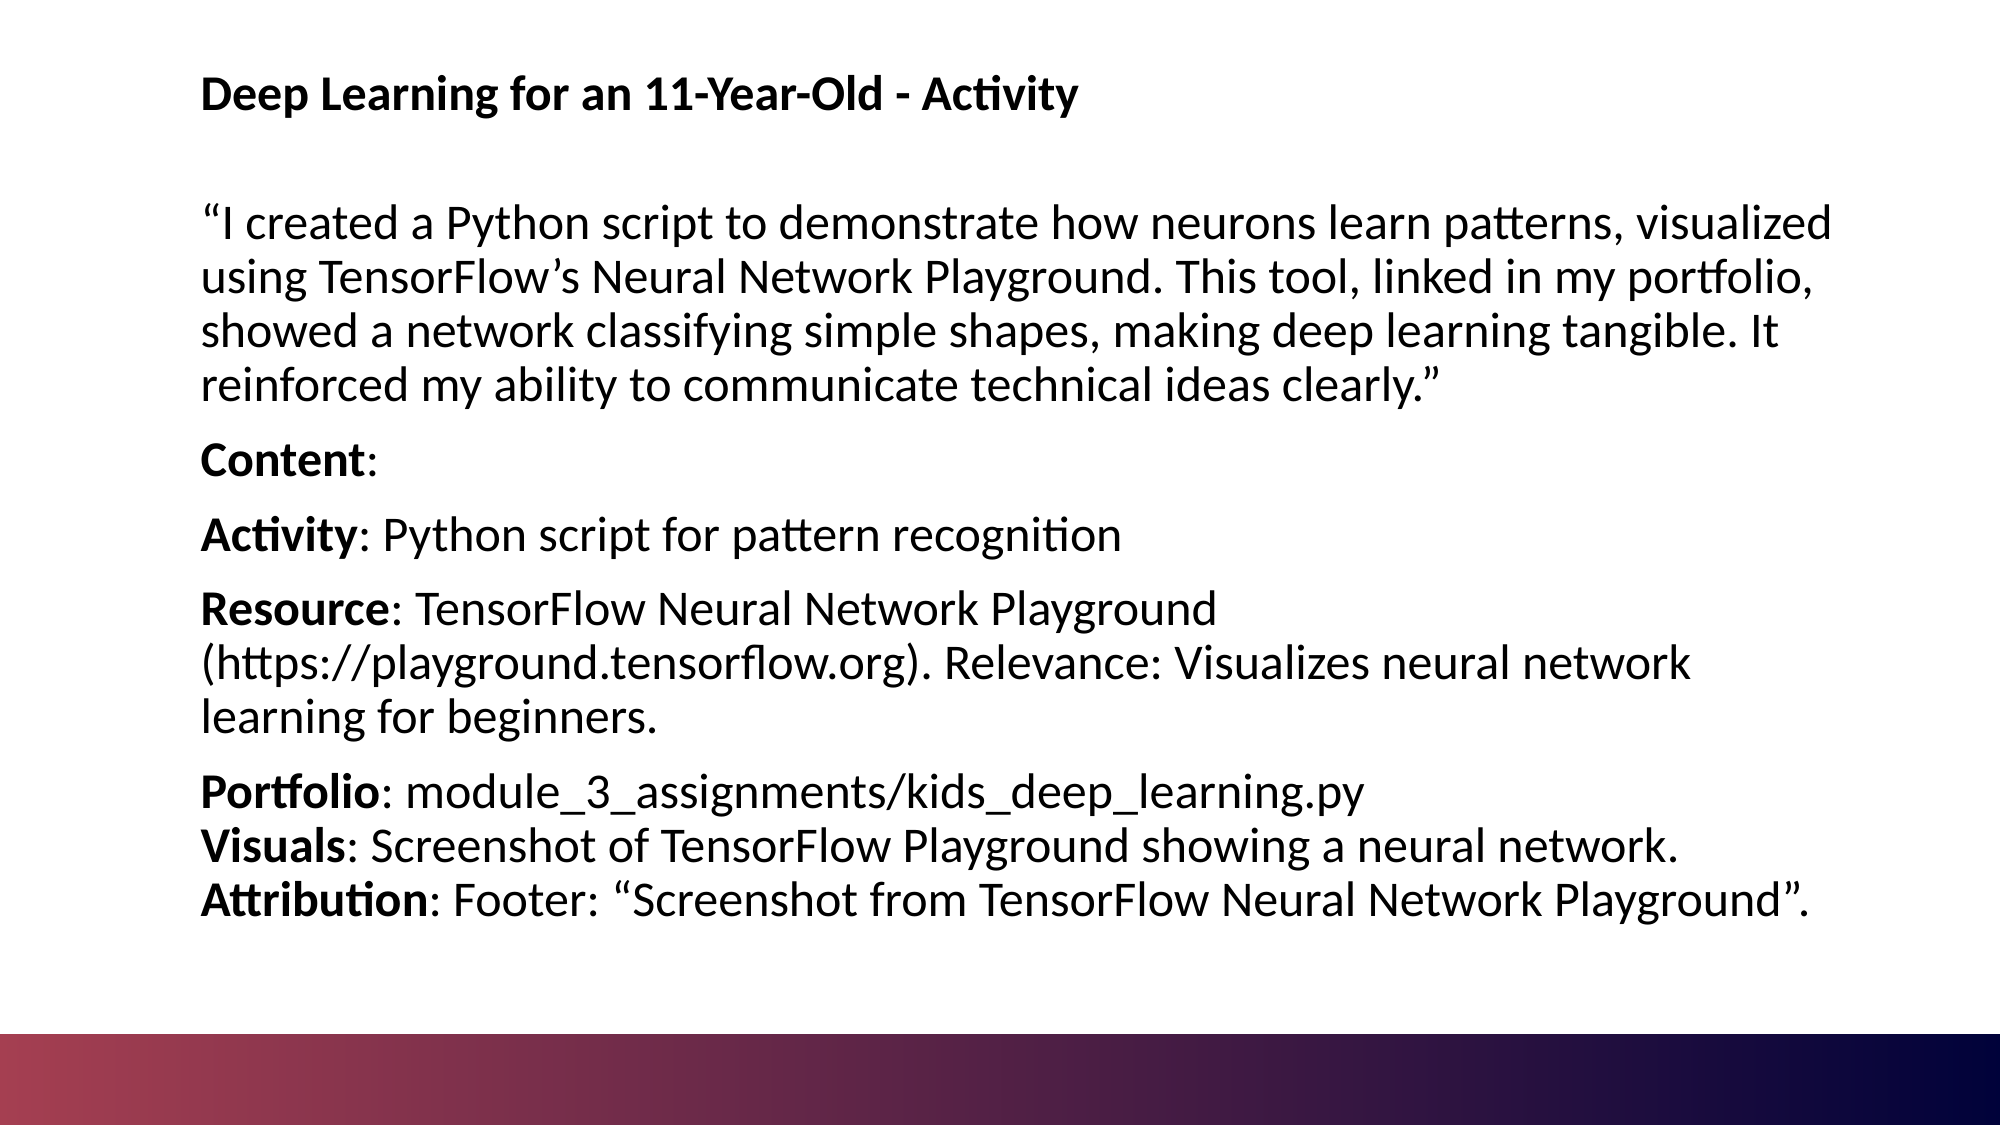

Deep Learning for an 11-Year-Old - Activity
“I created a Python script to demonstrate how neurons learn patterns, visualized using TensorFlow’s Neural Network Playground. This tool, linked in my portfolio, showed a network classifying simple shapes, making deep learning tangible. It reinforced my ability to communicate technical ideas clearly.”
Content:
Activity: Python script for pattern recognition
Resource: TensorFlow Neural Network Playground (https://playground.tensorflow.org). Relevance: Visualizes neural network learning for beginners.
Portfolio: module_3_assignments/kids_deep_learning.py
Visuals: Screenshot of TensorFlow Playground showing a neural network.
Attribution: Footer: “Screenshot from TensorFlow Neural Network Playground”.